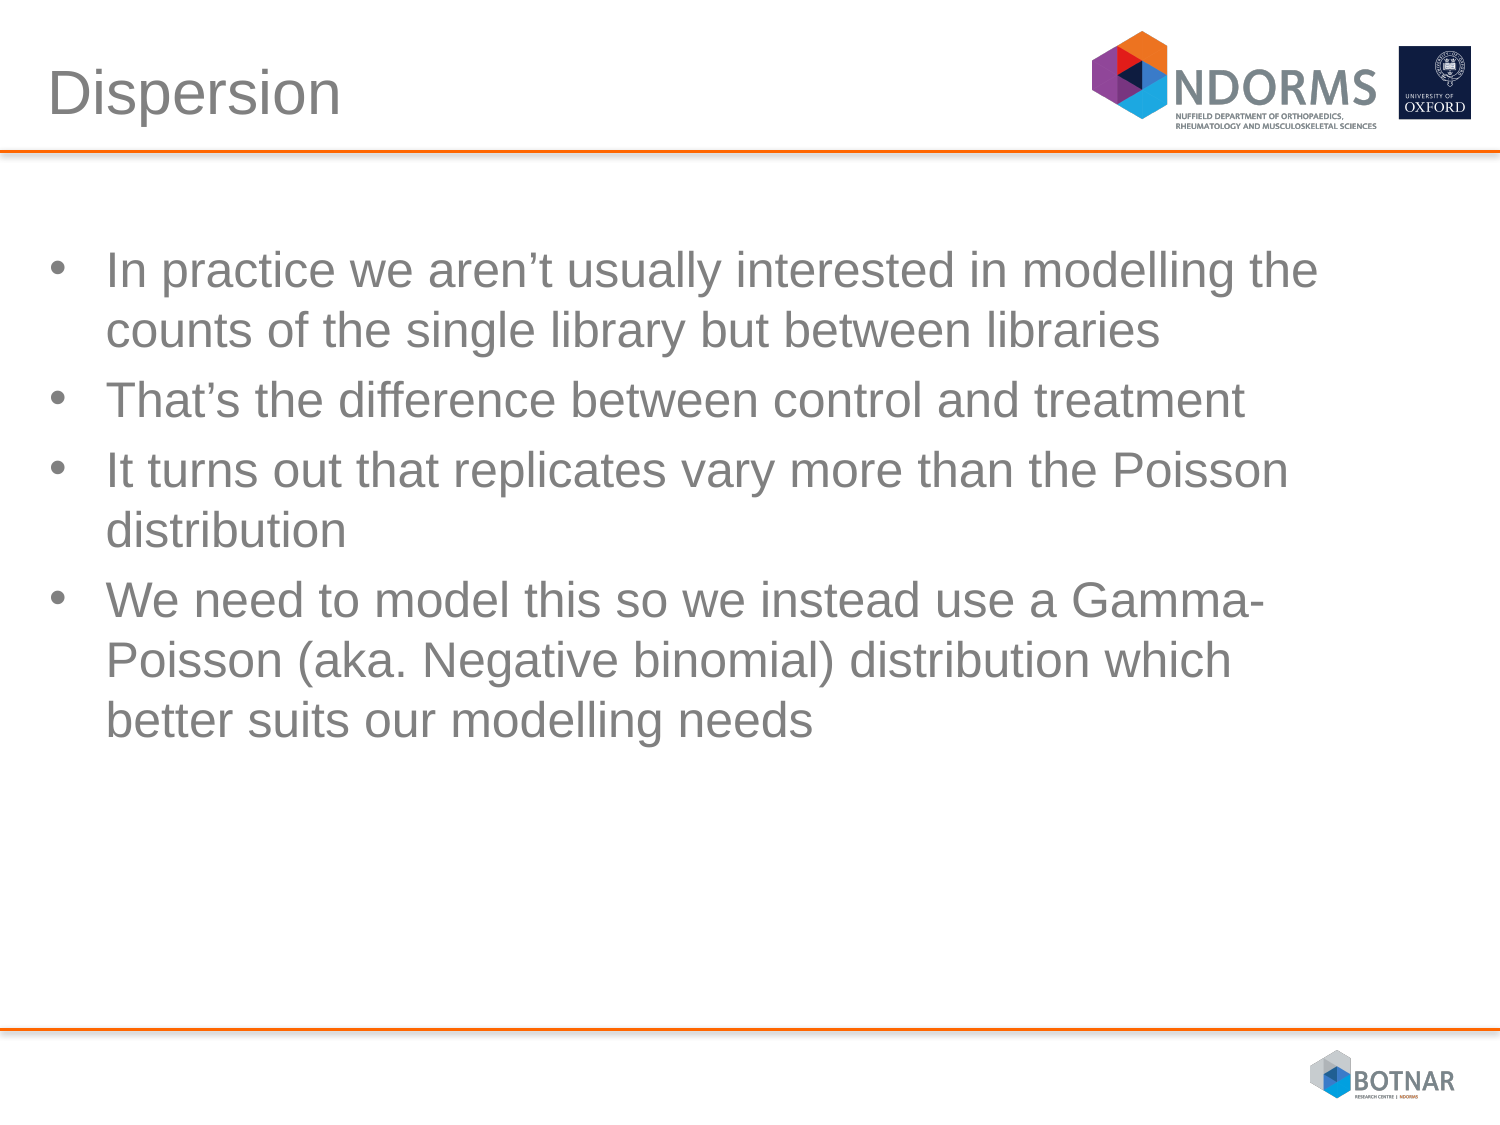

# Dispersion
In practice we aren’t usually interested in modelling the counts of the single library but between libraries
That’s the difference between control and treatment
It turns out that replicates vary more than the Poisson distribution
We need to model this so we instead use a Gamma-Poisson (aka. Negative binomial) distribution which better suits our modelling needs